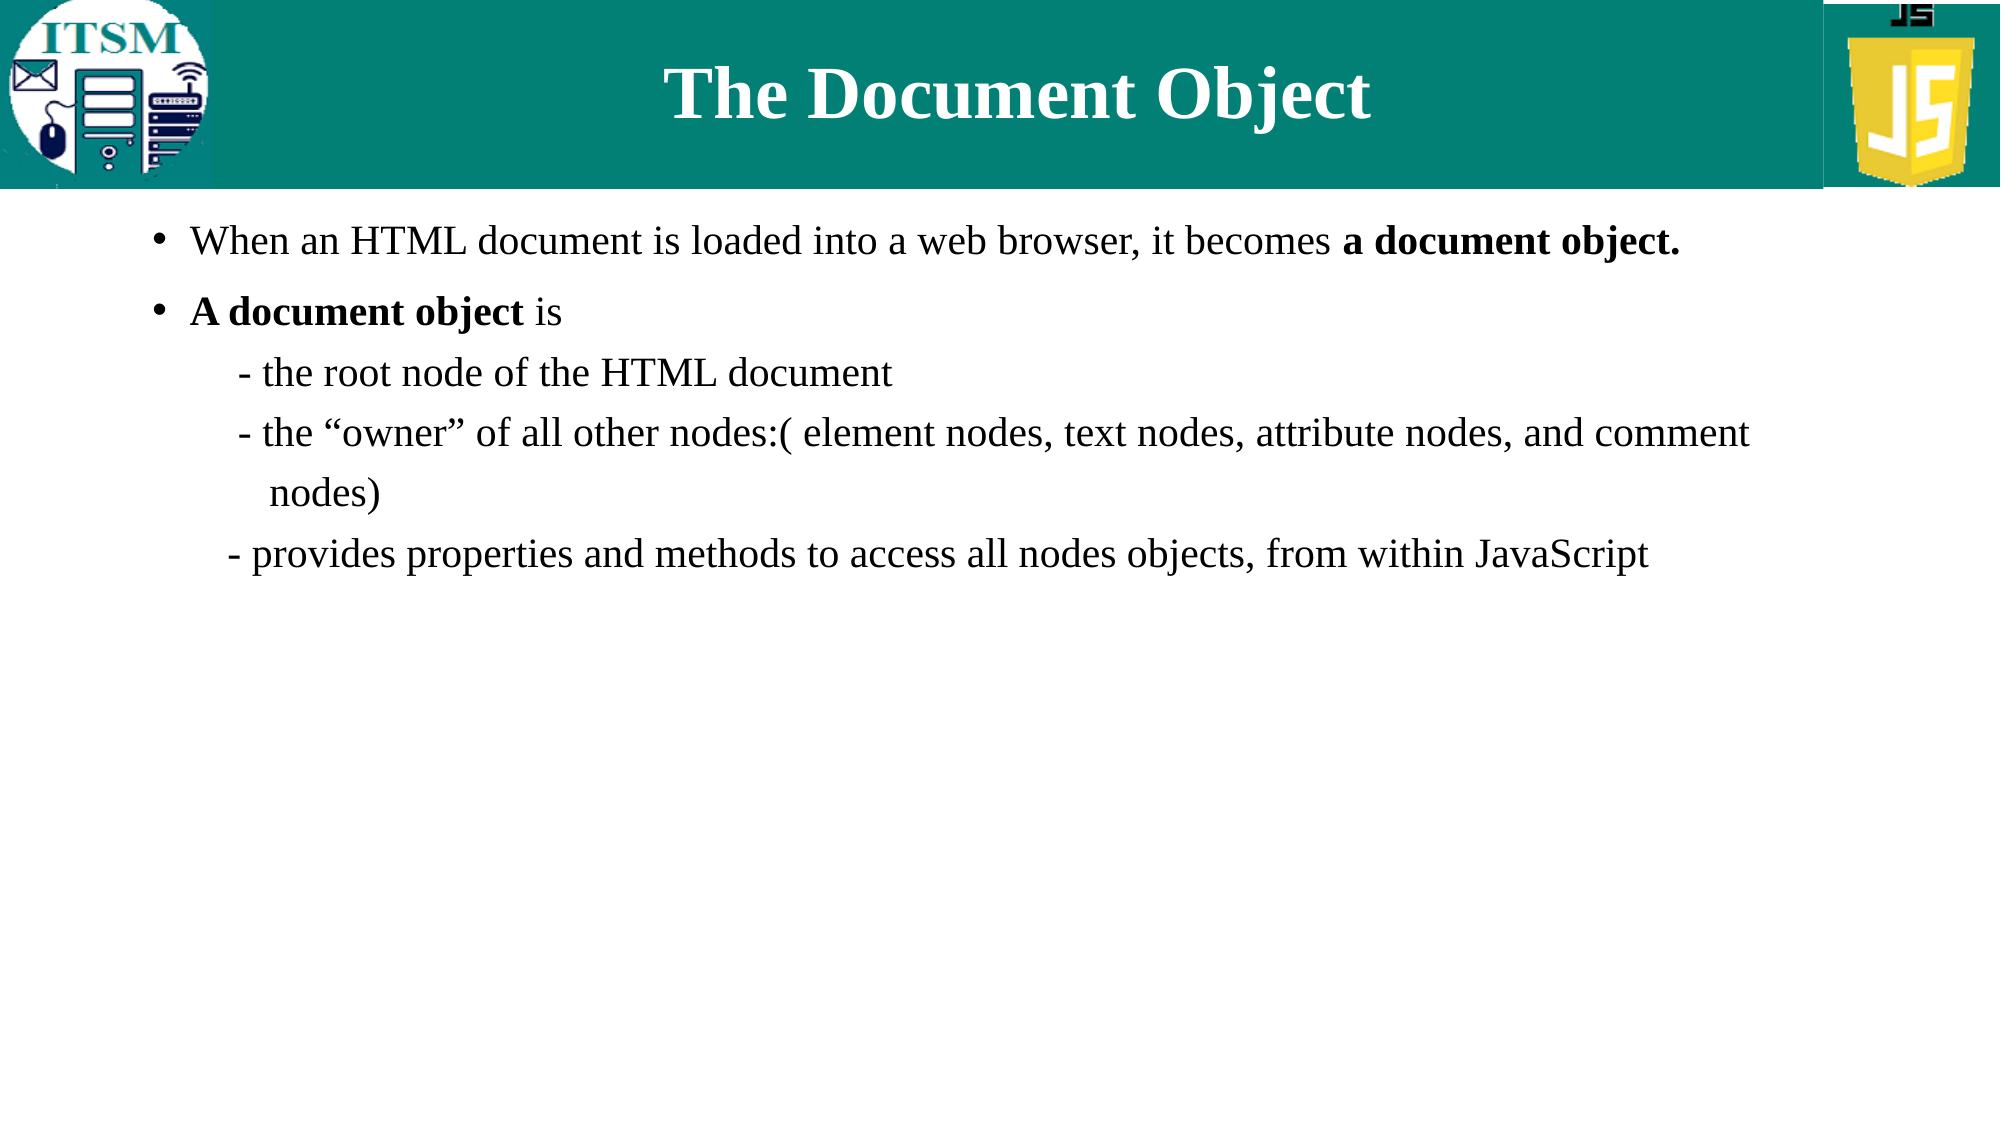

# The Document Object
When an HTML document is loaded into a web browser, it becomes a document object.
A document object is
 - the root node of the HTML document
 - the “owner” of all other nodes:( element nodes, text nodes, attribute nodes, and comment
    nodes)
- provides properties and methods to access all nodes objects, from within JavaScript